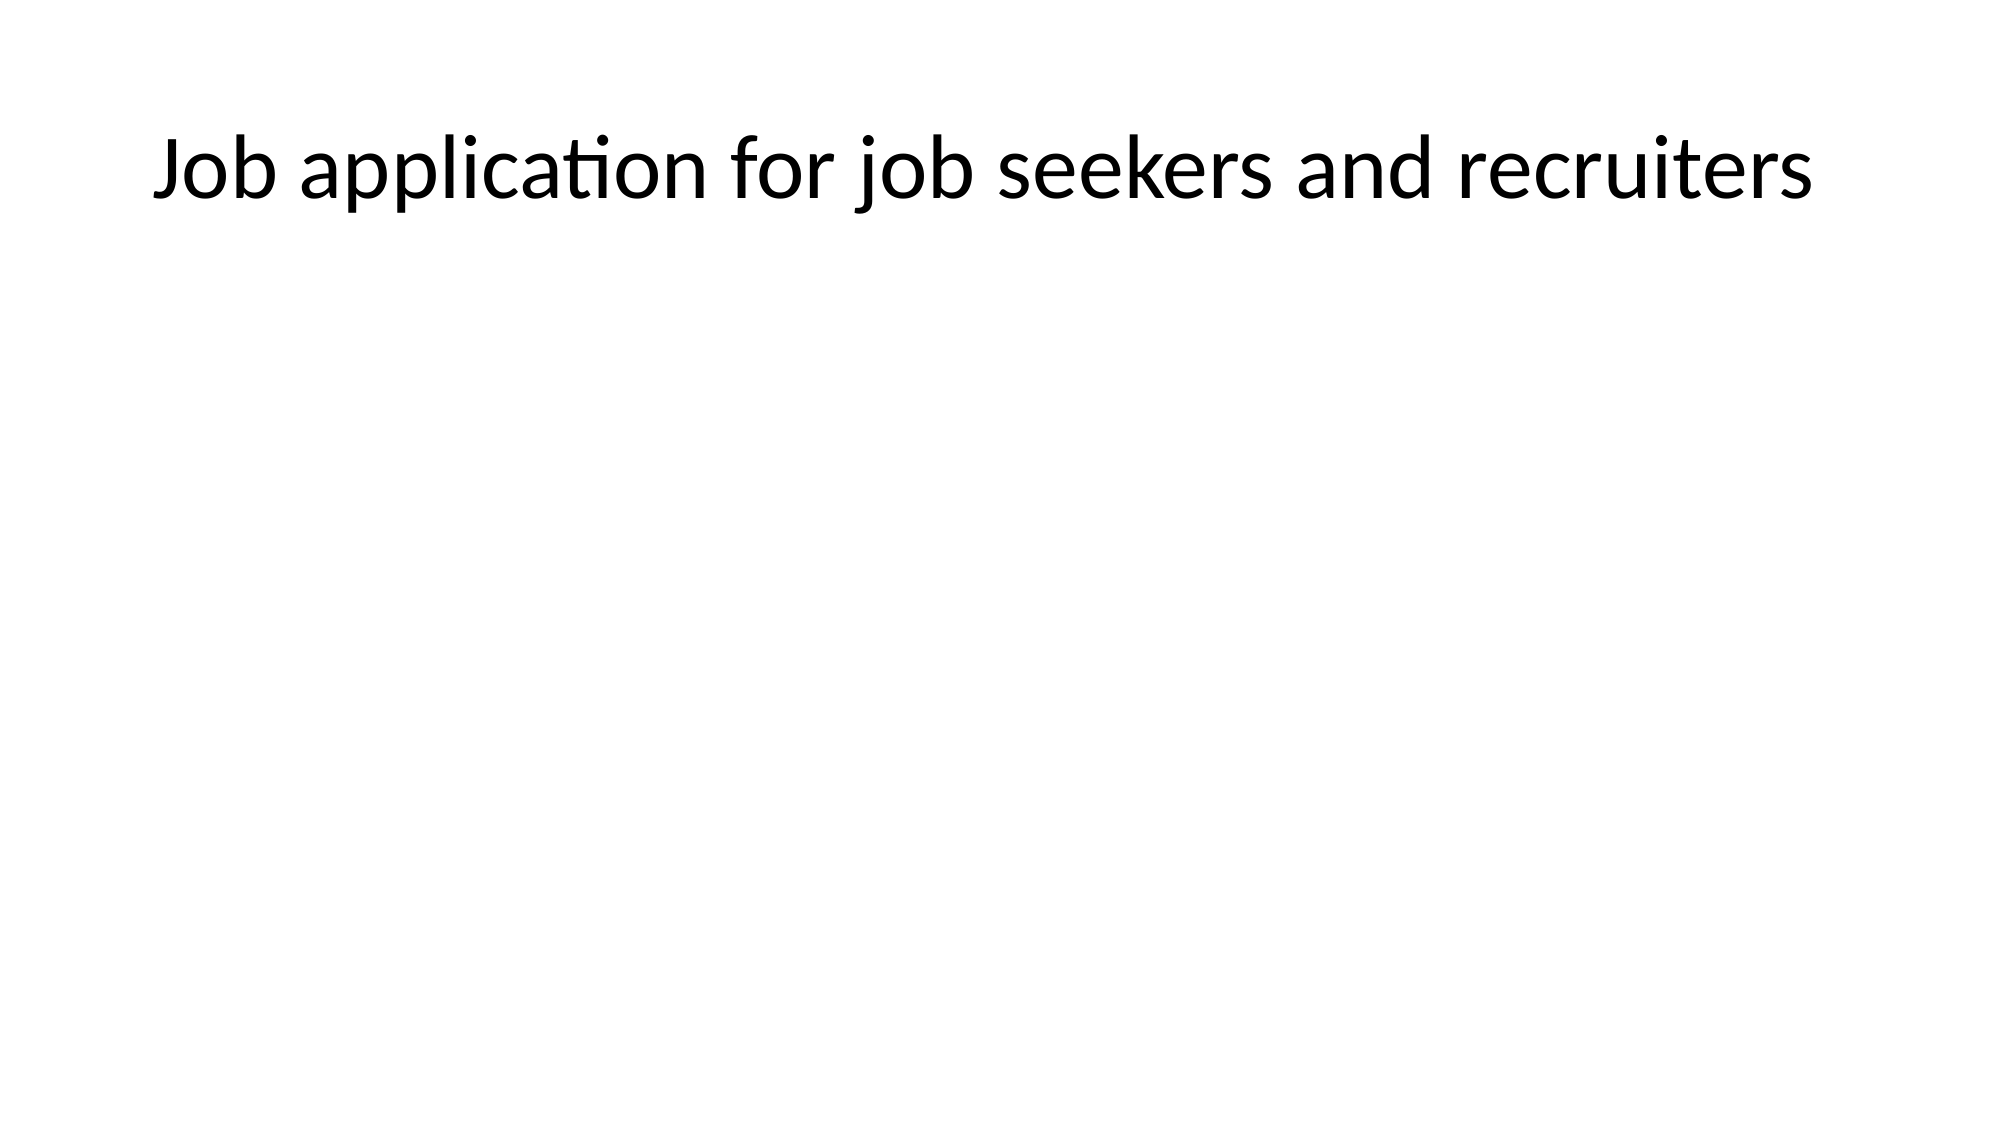

# Job application for job seekers and recruiters